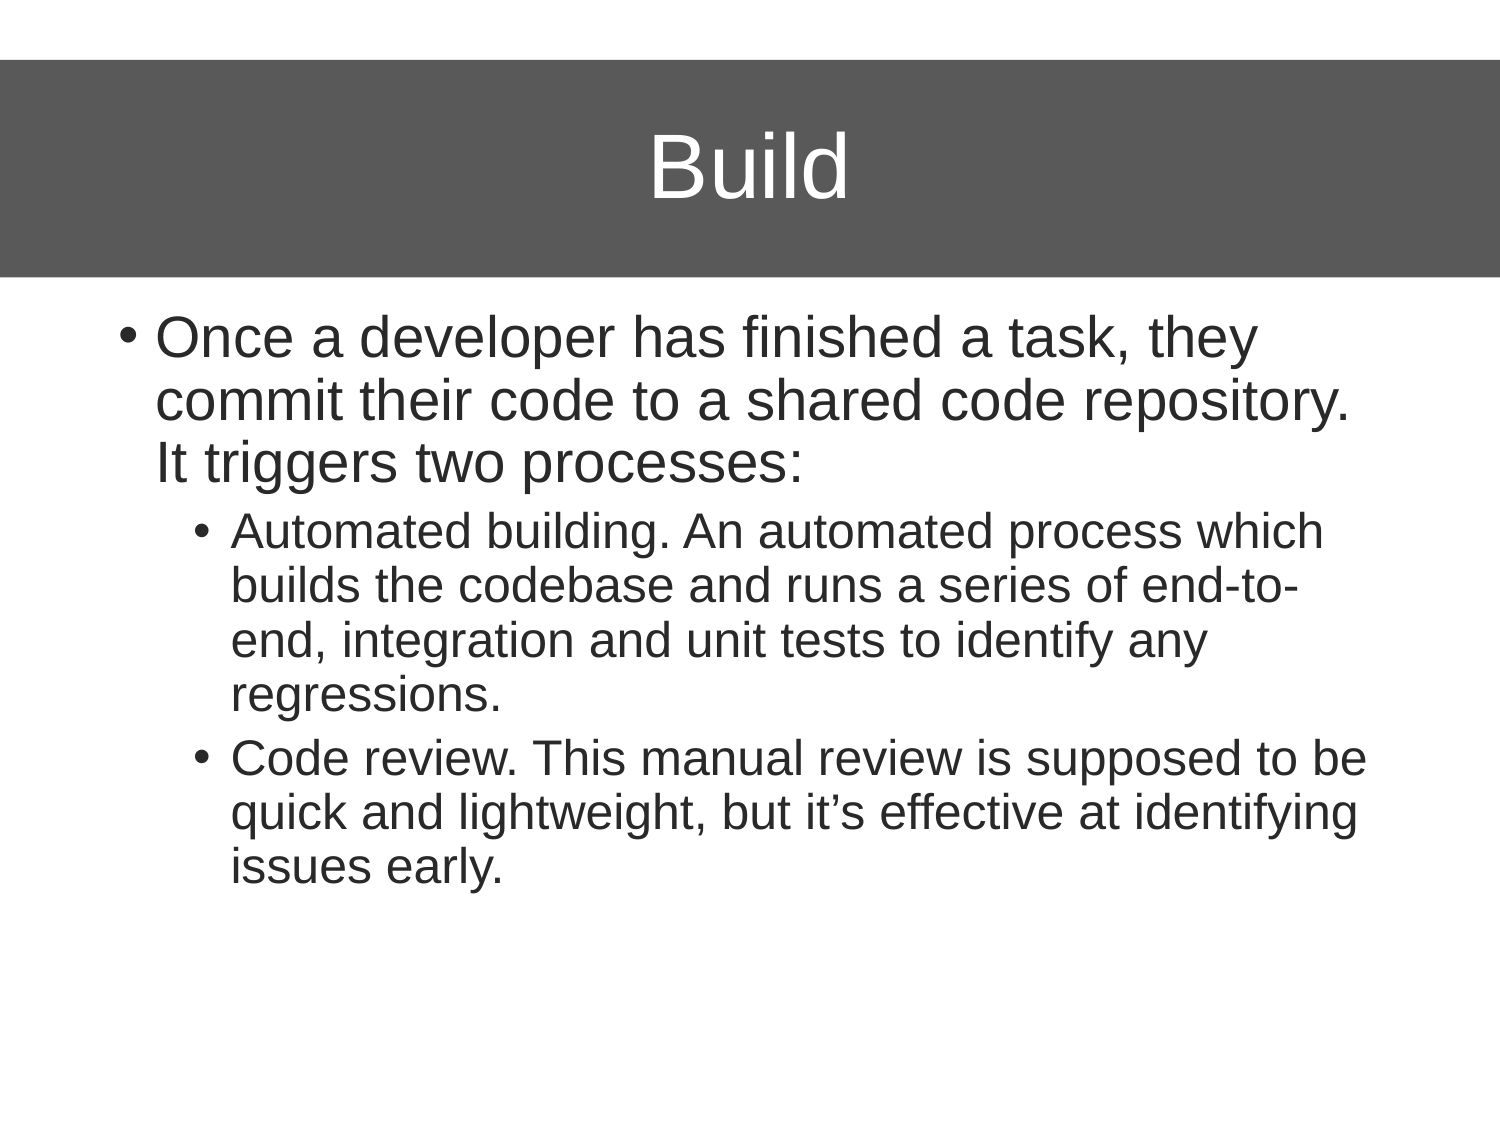

# Build
Once a developer has finished a task, they commit their code to a shared code repository. It triggers two processes:
Automated building. An automated process which builds the codebase and runs a series of end-to-end, integration and unit tests to identify any regressions.
Code review. This manual review is supposed to be quick and lightweight, but it’s effective at identifying issues early.